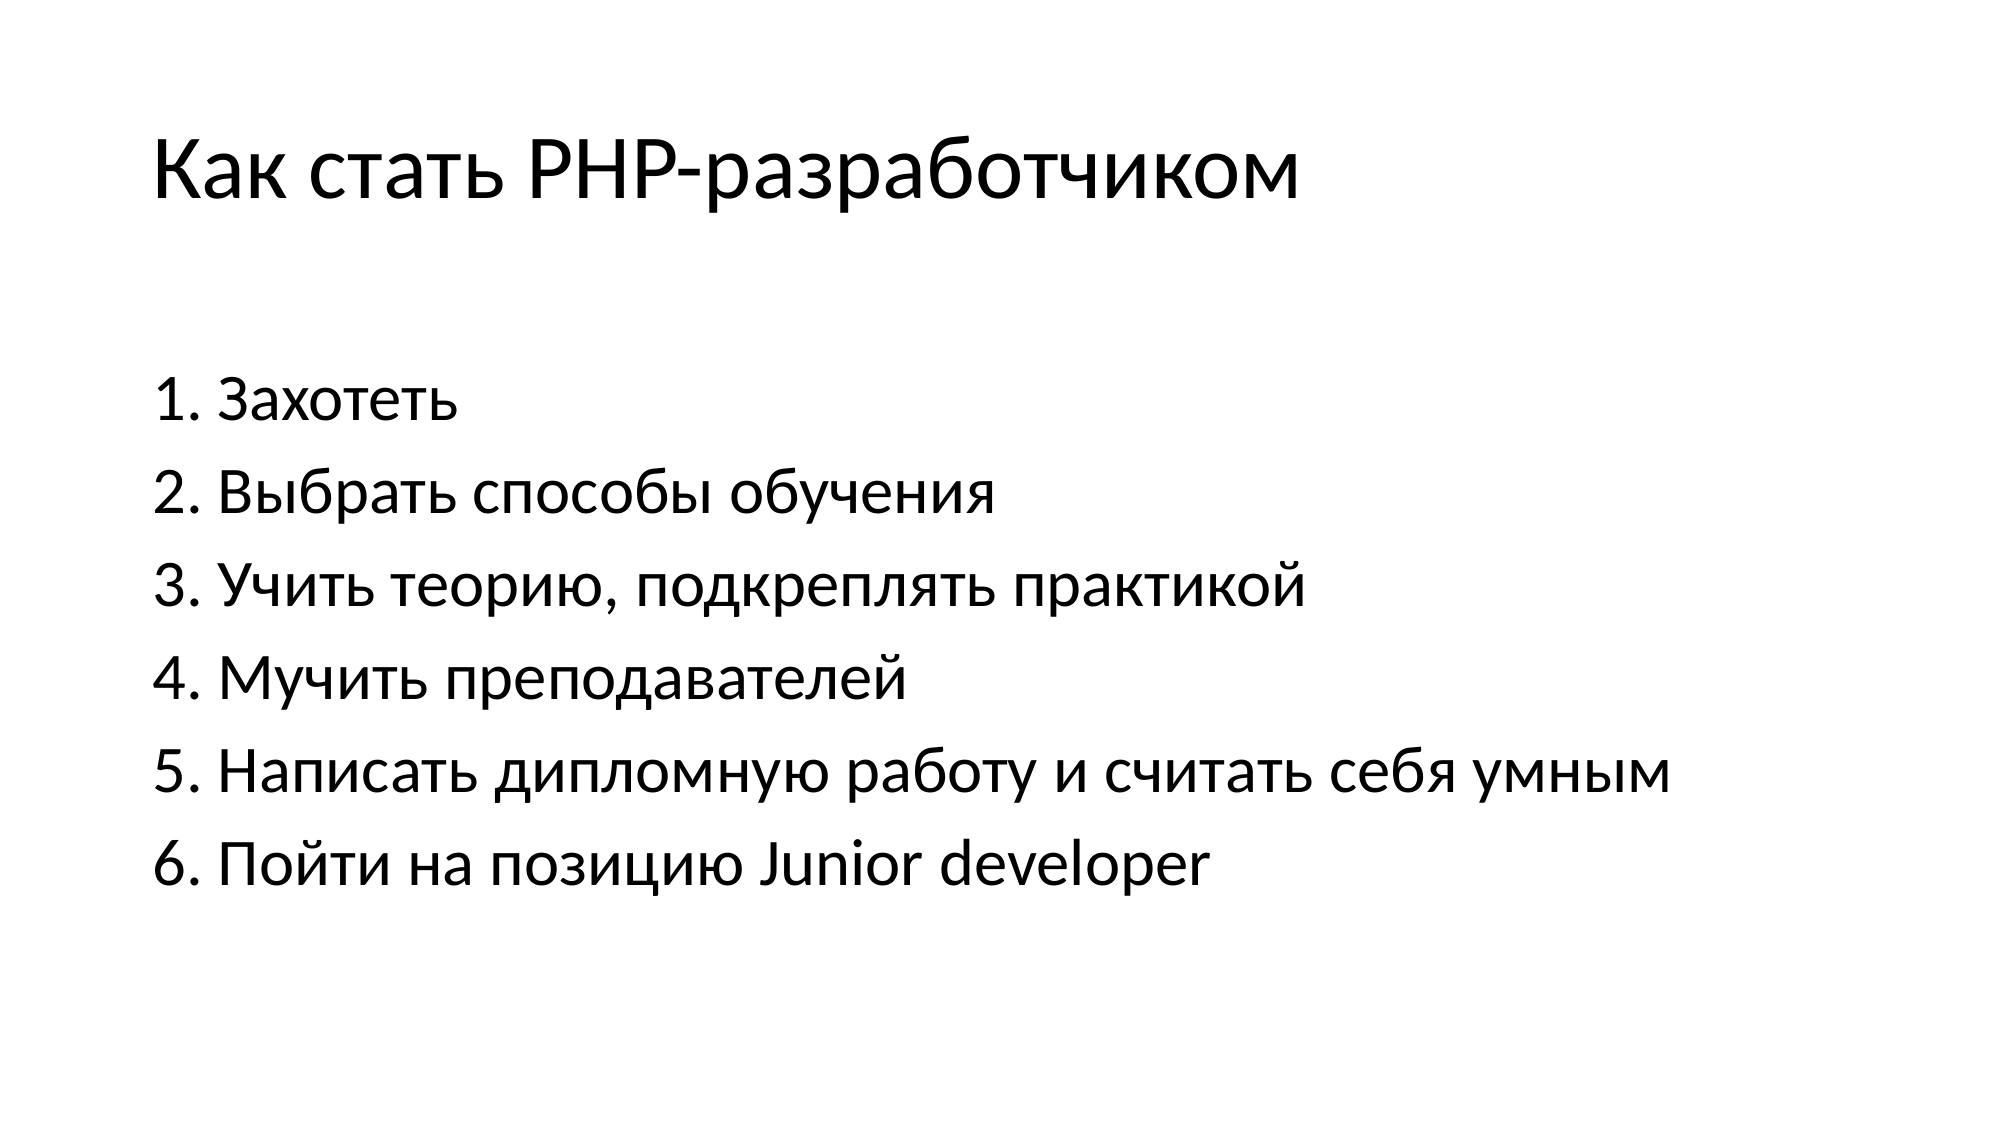

# Как стать PHP-разработчиком
 Захотеть
 Выбрать способы обучения
 Учить теорию, подкреплять практикой
 Мучить преподавателей
 Написать дипломную работу и считать себя умным
 Пойти на позицию Junior developer